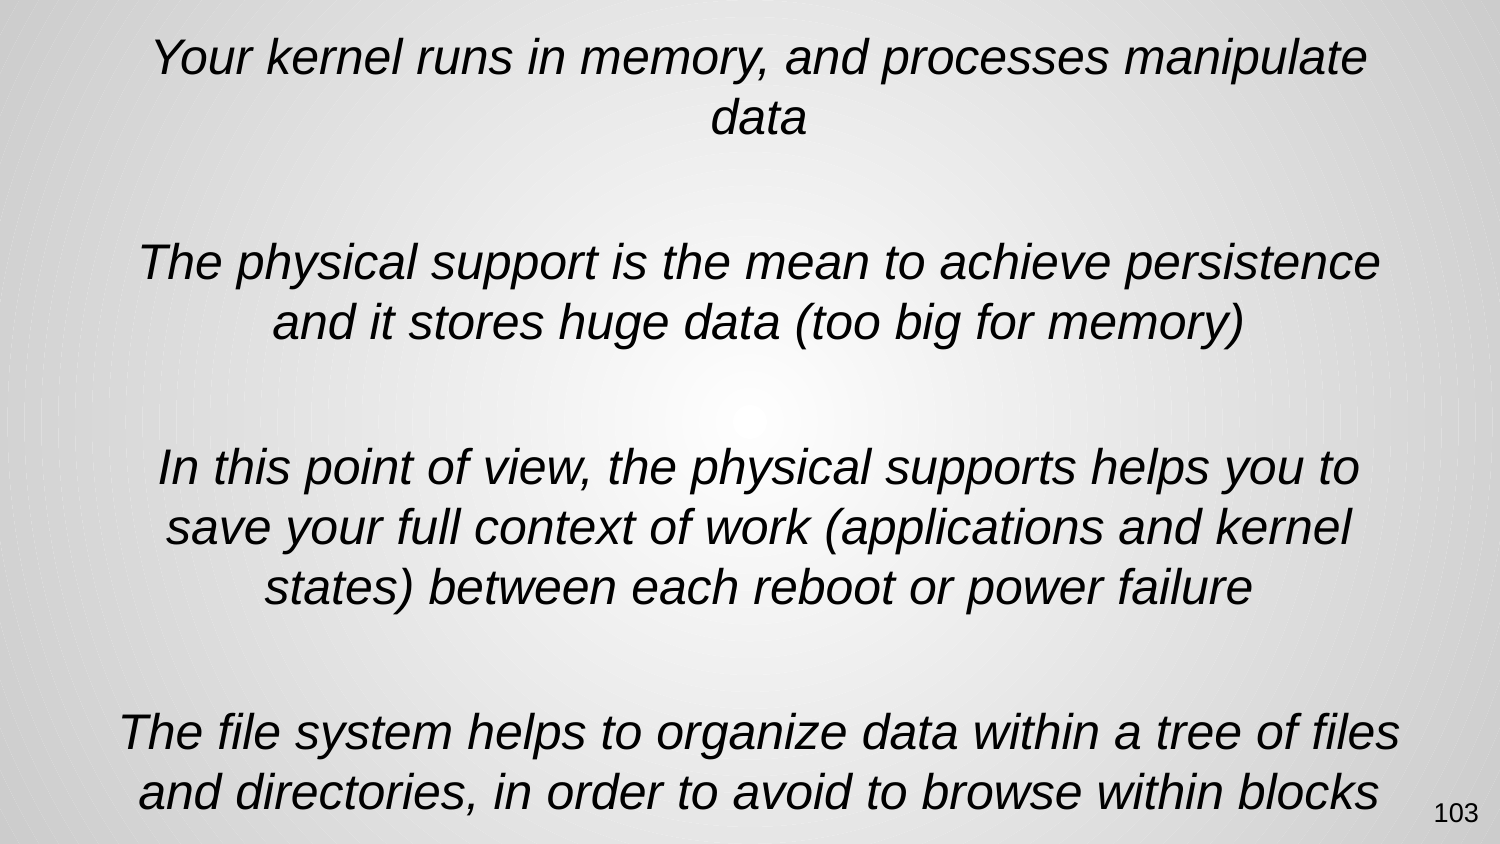

Your kernel runs in memory, and processes manipulate data

The physical support is the mean to achieve persistence
and it stores huge data (too big for memory)

In this point of view, the physical supports helps you to save your full context of work (applications and kernel states) between each reboot or power failure

The file system helps to organize data within a tree of files and directories, in order to avoid to browse within blocks
103